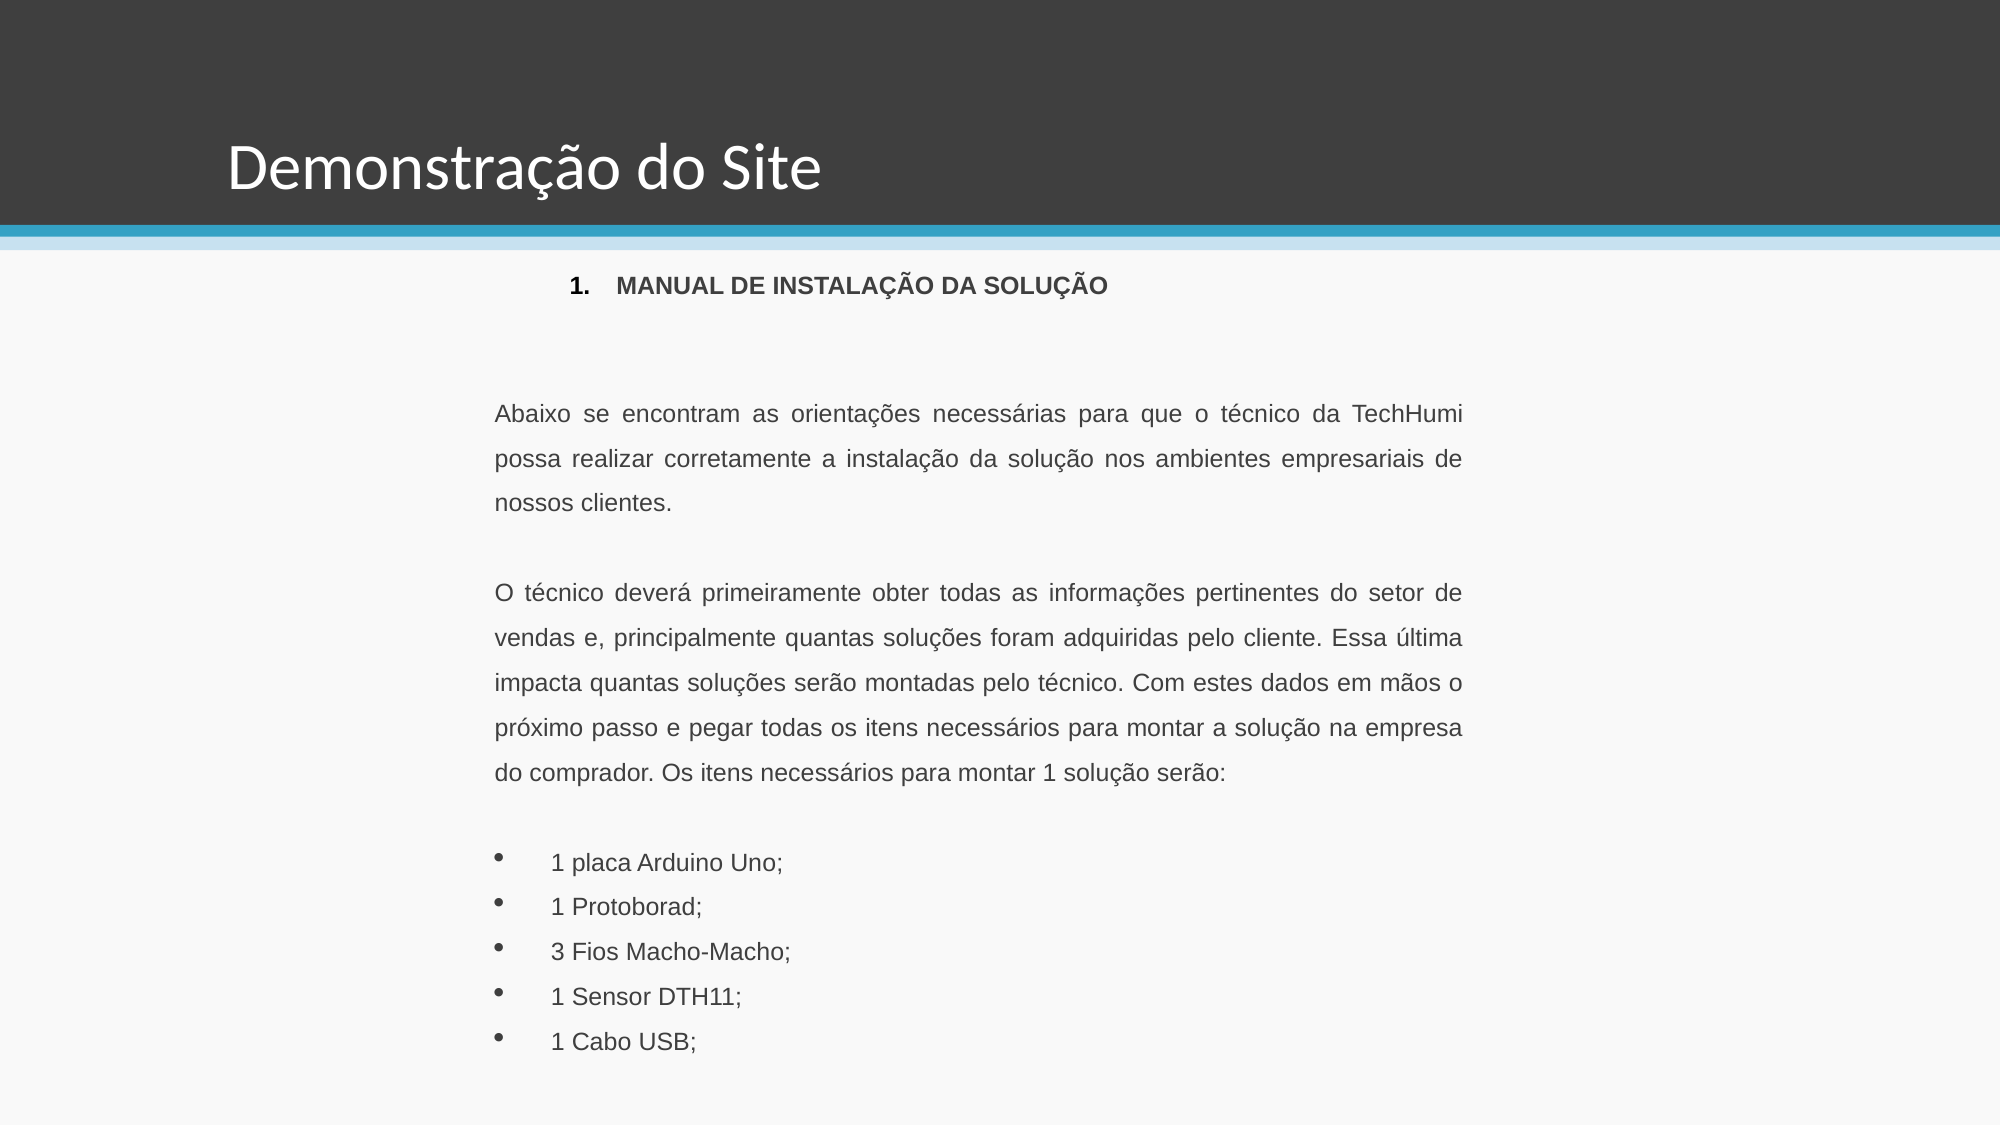

# Demonstração do Site
Manual de Instalação da solução

Abaixo se encontram as orientações necessárias para que o técnico da TechHumi possa realizar corretamente a instalação da solução nos ambientes empresariais de nossos clientes.

O técnico deverá primeiramente obter todas as informações pertinentes do setor de vendas e, principalmente quantas soluções foram adquiridas pelo cliente. Essa última impacta quantas soluções serão montadas pelo técnico. Com estes dados em mãos o próximo passo e pegar todas os itens necessários para montar a solução na empresa do comprador. Os itens necessários para montar 1 solução serão:

1 placa Arduino Uno;
1 Protoborad;
3 Fios Macho-Macho;
1 Sensor DTH11;
1 Cabo USB;